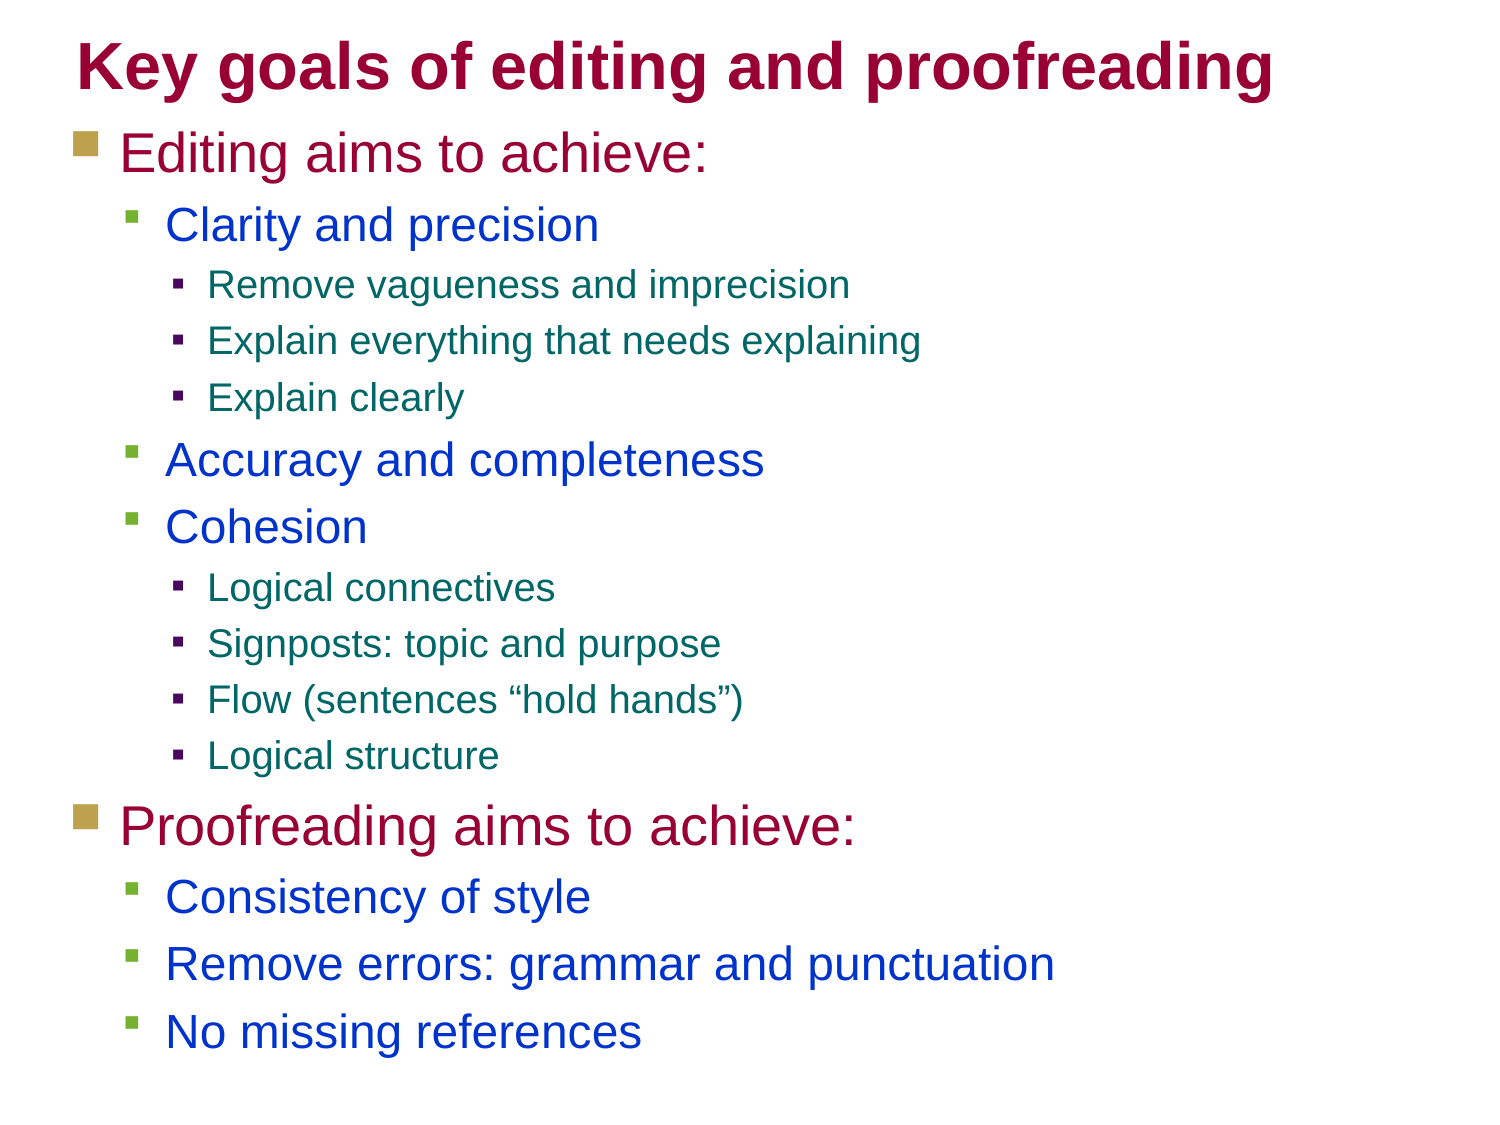

Key goals of editing and proofreading
Editing aims to achieve:
Clarity and precision
Remove vagueness and imprecision
Explain everything that needs explaining
Explain clearly
Accuracy and completeness
Cohesion
Logical connectives
Signposts: topic and purpose
Flow (sentences “hold hands”)
Logical structure
Proofreading aims to achieve:
Consistency of style
Remove errors: grammar and punctuation
No missing references